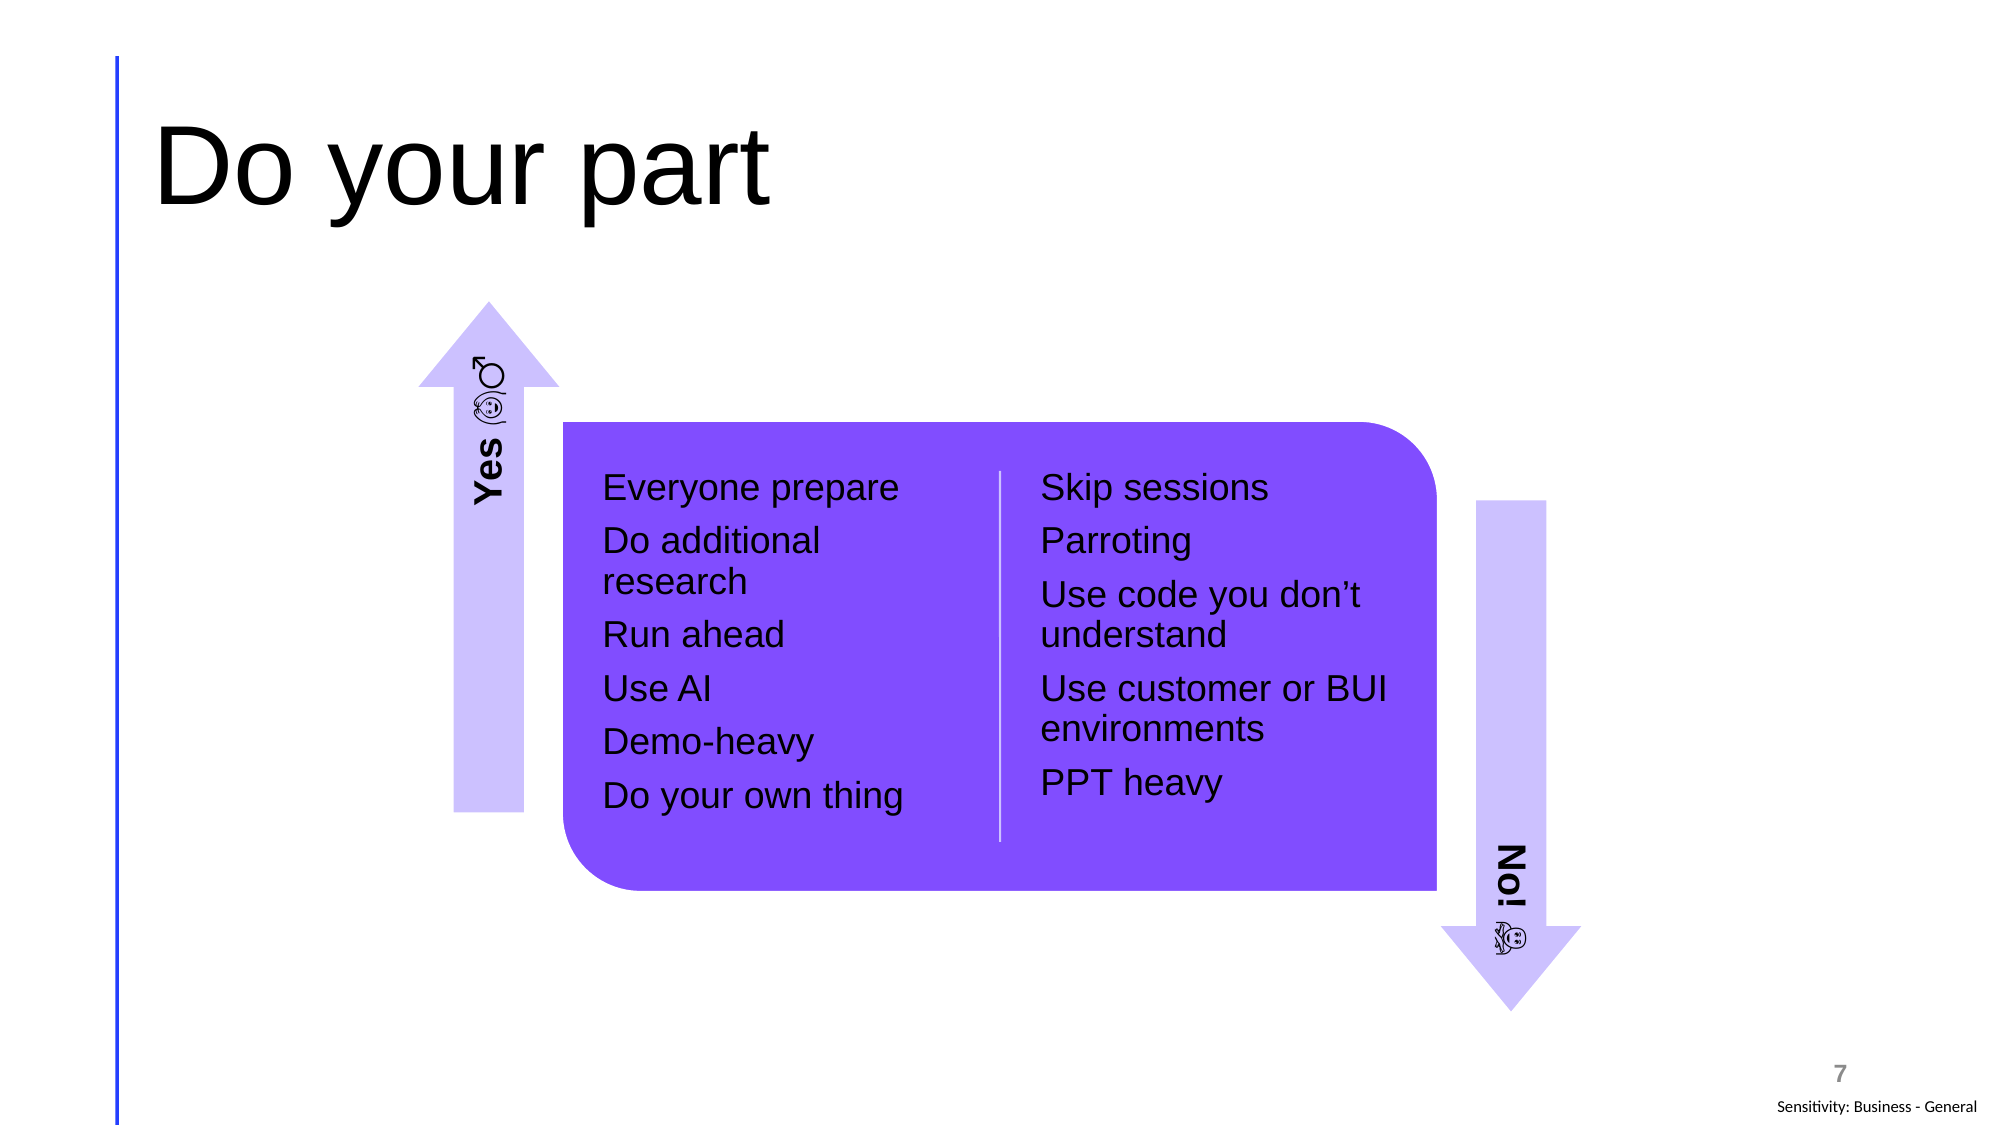

# Do your part
Everyone prepare
Do additional research
Run ahead
Use AI
Demo-heavy
Do your own thing
Skip sessions
Parroting
Use code you don’t understand
Use customer or BUI environments
PPT heavy
Yes 🙆‍♂️
No! 🙅
7